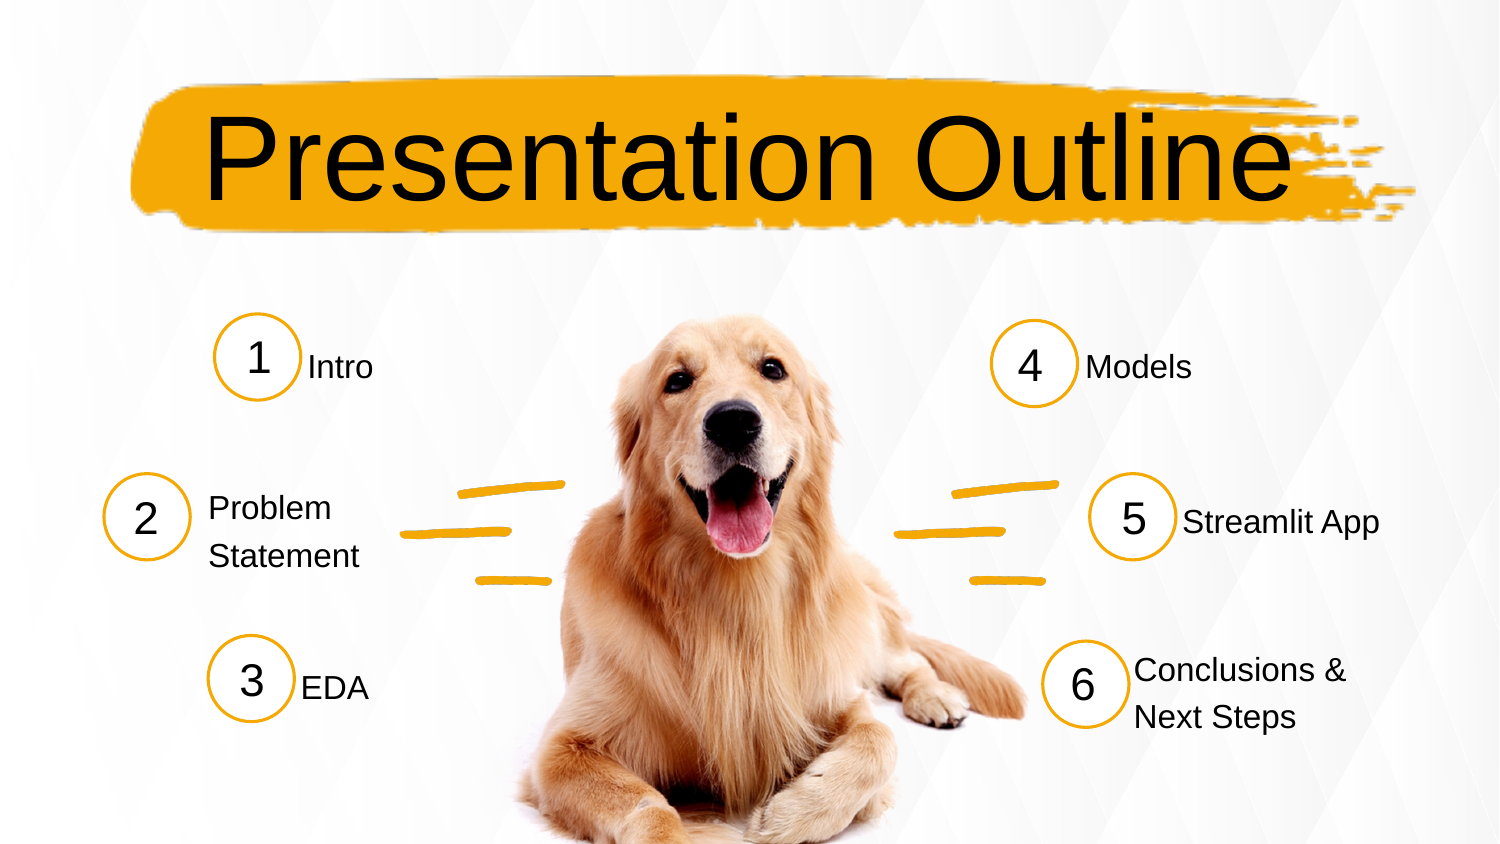

Presentation Outline

1

4
Intro
Models
2

5
Problem Statement

Streamlit App
3

6
Conclusions & Next Steps

EDA